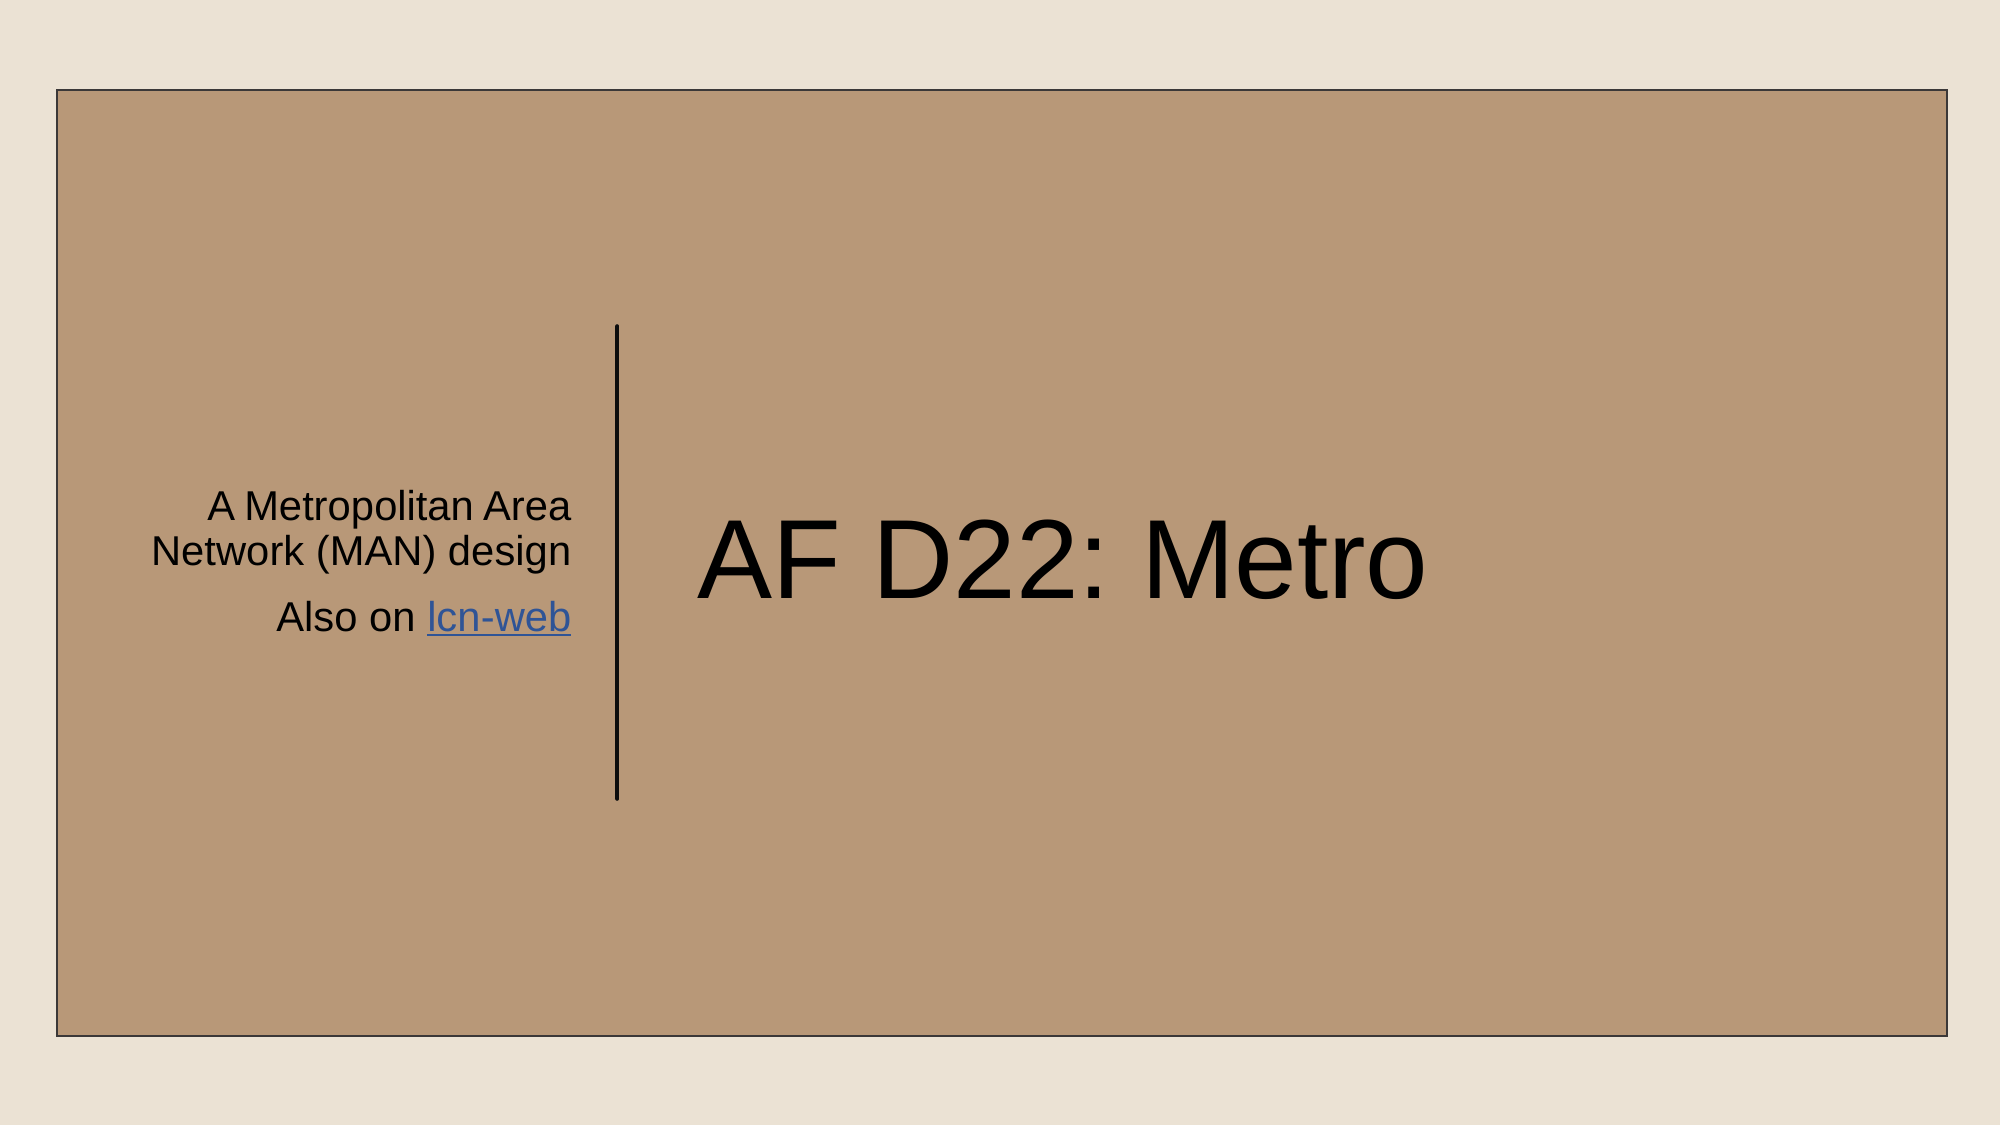

A Metropolitan Area Network (MAN) design
Also on lcn-web
# AF D22: Metro